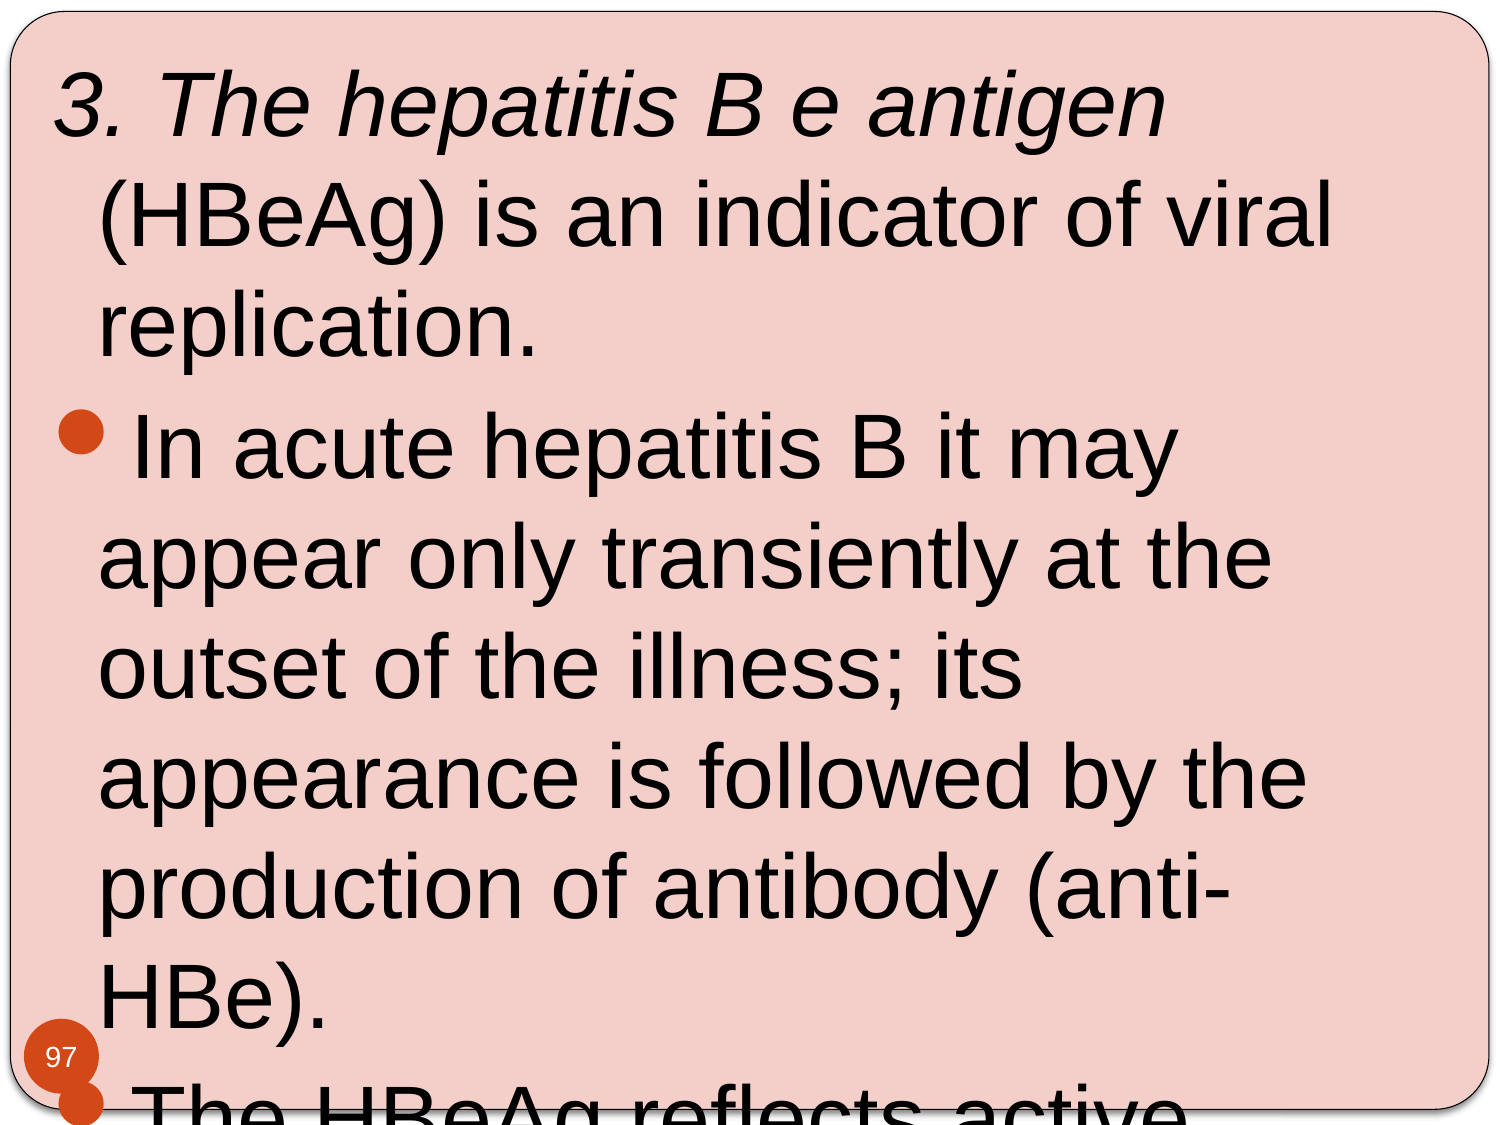

3. The hepatitis B e antigen (HBeAg) is an indicator of viral replication.
In acute hepatitis B it may appear only transiently at the outset of the illness; its appearance is followed by the production of antibody (anti-HBe).
The HBeAg reflects active replication of the virus in the liver.

97